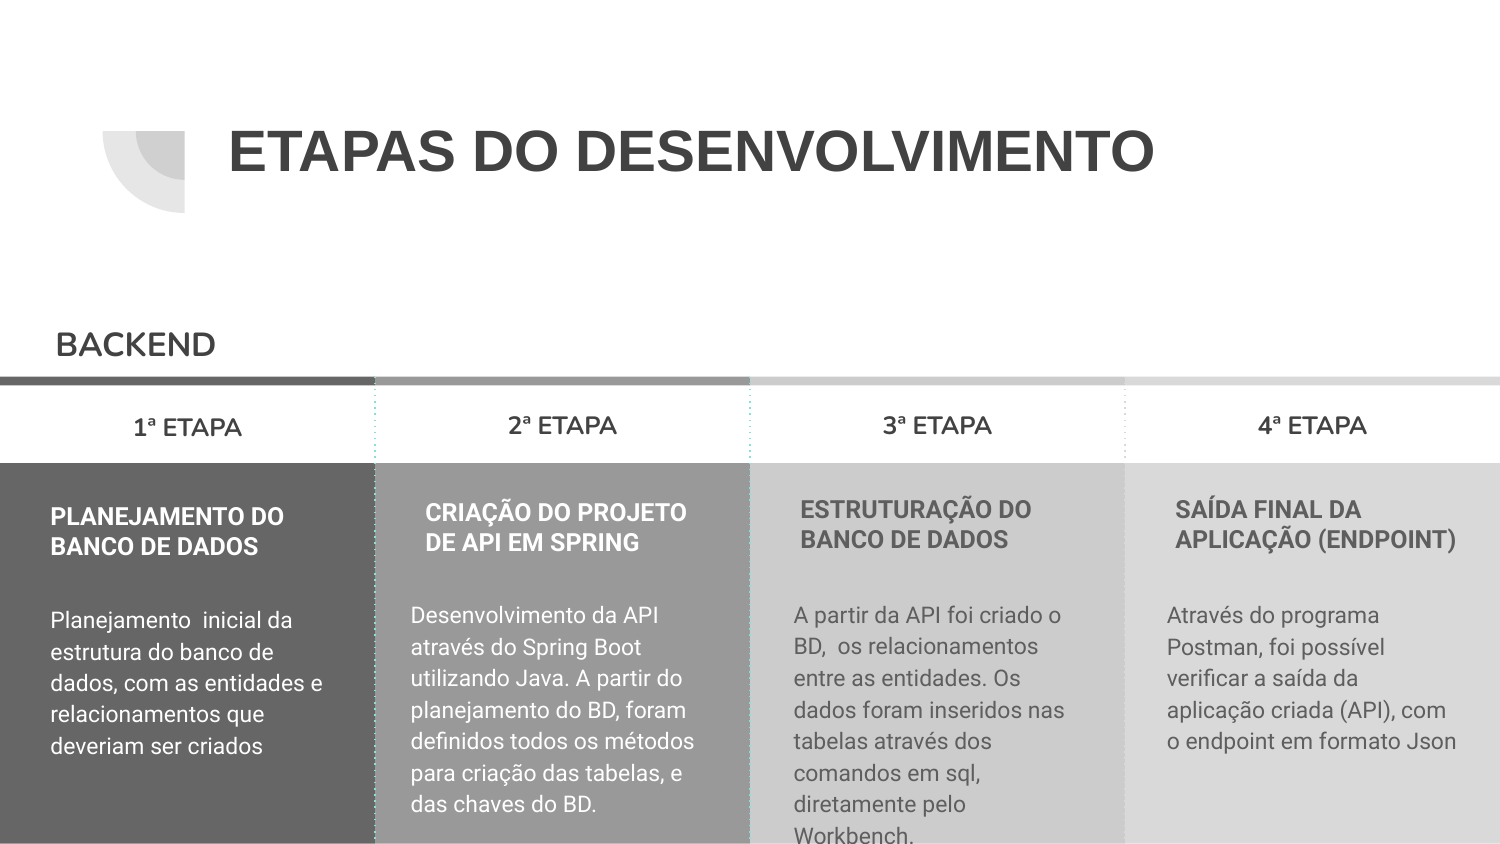

# ETAPAS DO DESENVOLVIMENTO
BACKEND

1ª ETAPA
PLANEJAMENTO DO BANCO DE DADOS
Planejamento  inicial da estrutura do banco de dados, com as entidades e relacionamentos que deveriam ser criados

CRIAÇÃO DO PROJETO DE API EM SPRING

Desenvolvimento da API através do Spring Boot utilizando Java. A partir do planejamento do BD, foram definidos todos os métodos para criação das tabelas, e das chaves do BD.

ESTRUTURAÇÃO DO BANCO DE DADOS
A partir da API foi criado o BD,  os relacionamentos entre as entidades. Os  dados foram inseridos nas tabelas através dos comandos em sql, diretamente pelo Workbench.

SAÍDA FINAL DA APLICAÇÃO (ENDPOINT)
Através do programa Postman, foi possível verificar a saída da aplicação criada (API), com o endpoint em formato Json
2ª ETAPA
3ª ETAPA
4ª ETAPA